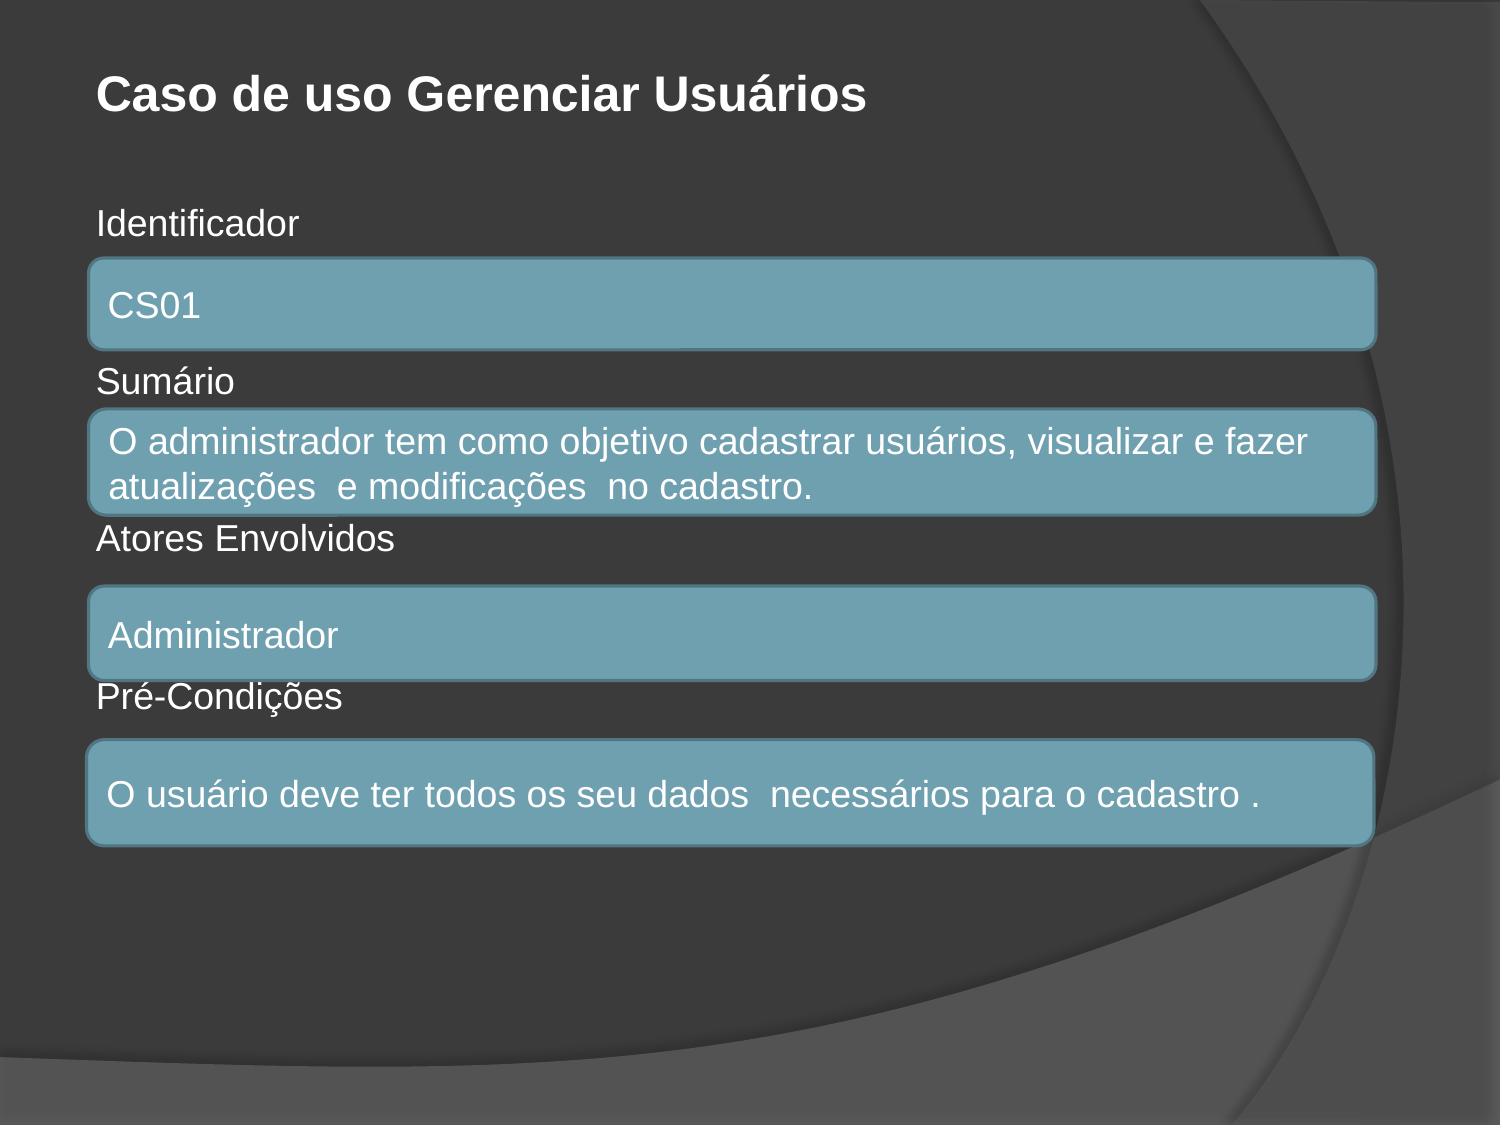

Caso de uso Gerenciar Usuários

Identificador

Sumário

Atores Envolvidos

Pré-Condições

CS01
O administrador tem como objetivo cadastrar usuários, visualizar e fazer atualizações  e modificações  no cadastro.
Administrador
O usuário deve ter todos os seu dados  necessários para o cadastro .